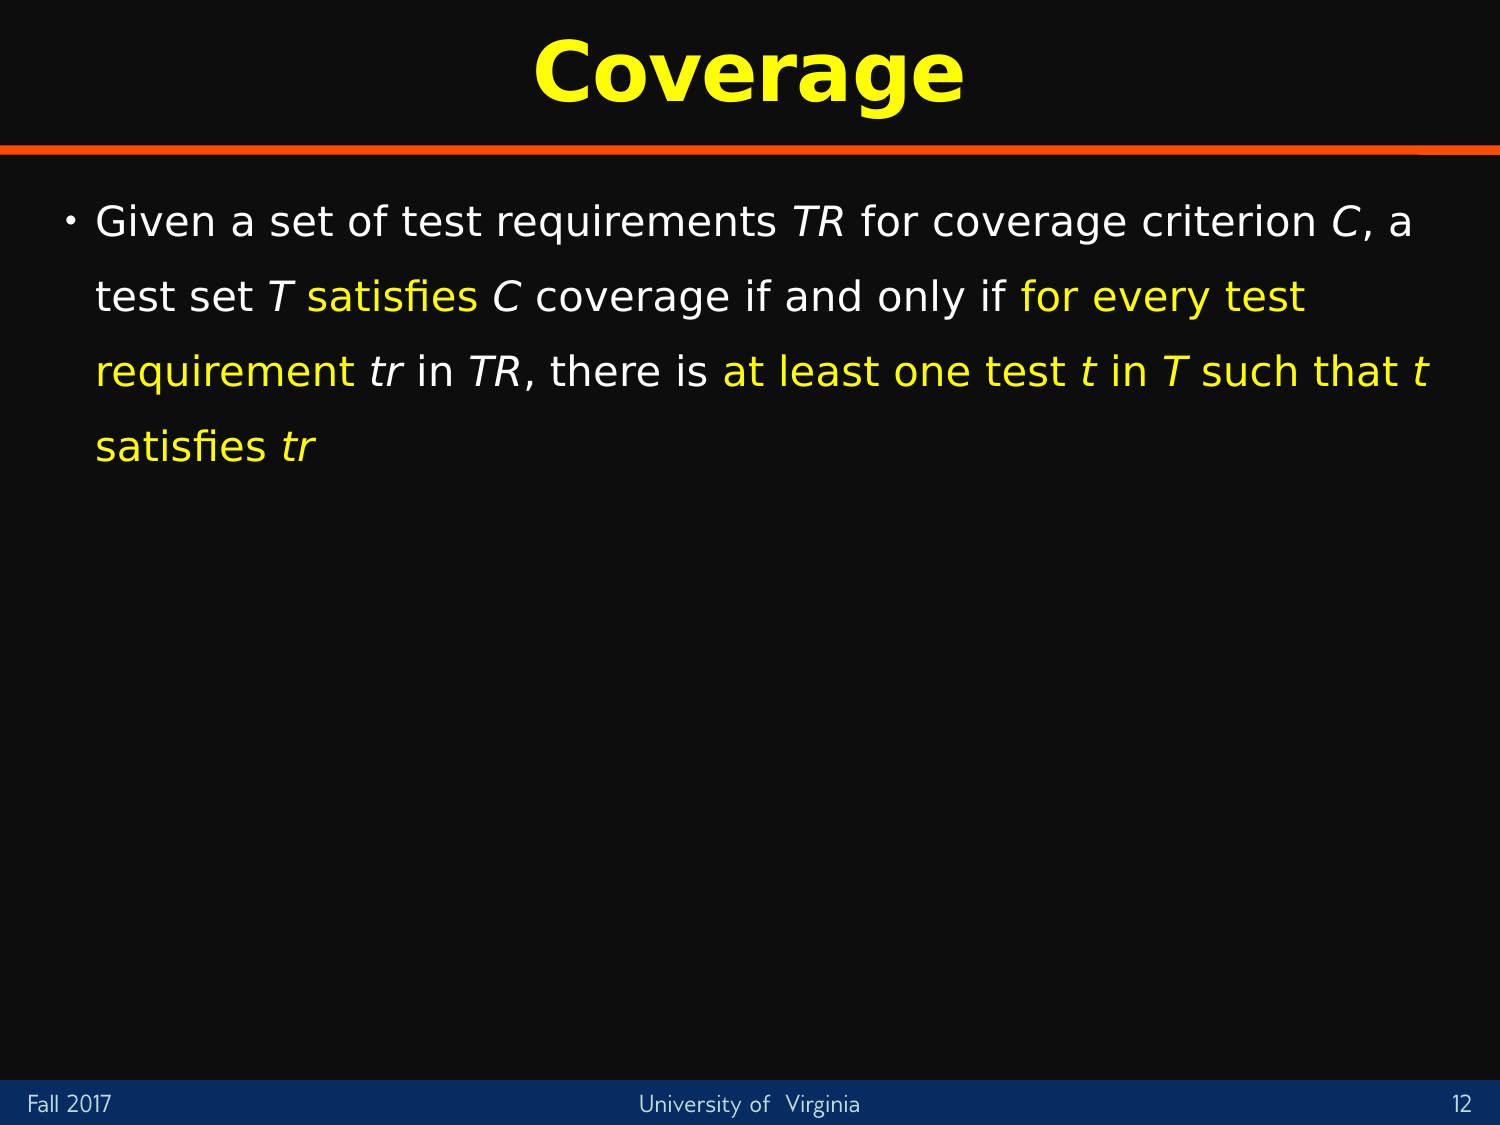

# Coverage
Given a set of test requirements TR for coverage criterion C, a test set T satisfies C coverage if and only if for every test requirement tr in TR, there is at least one test t in T such that t satisfies tr